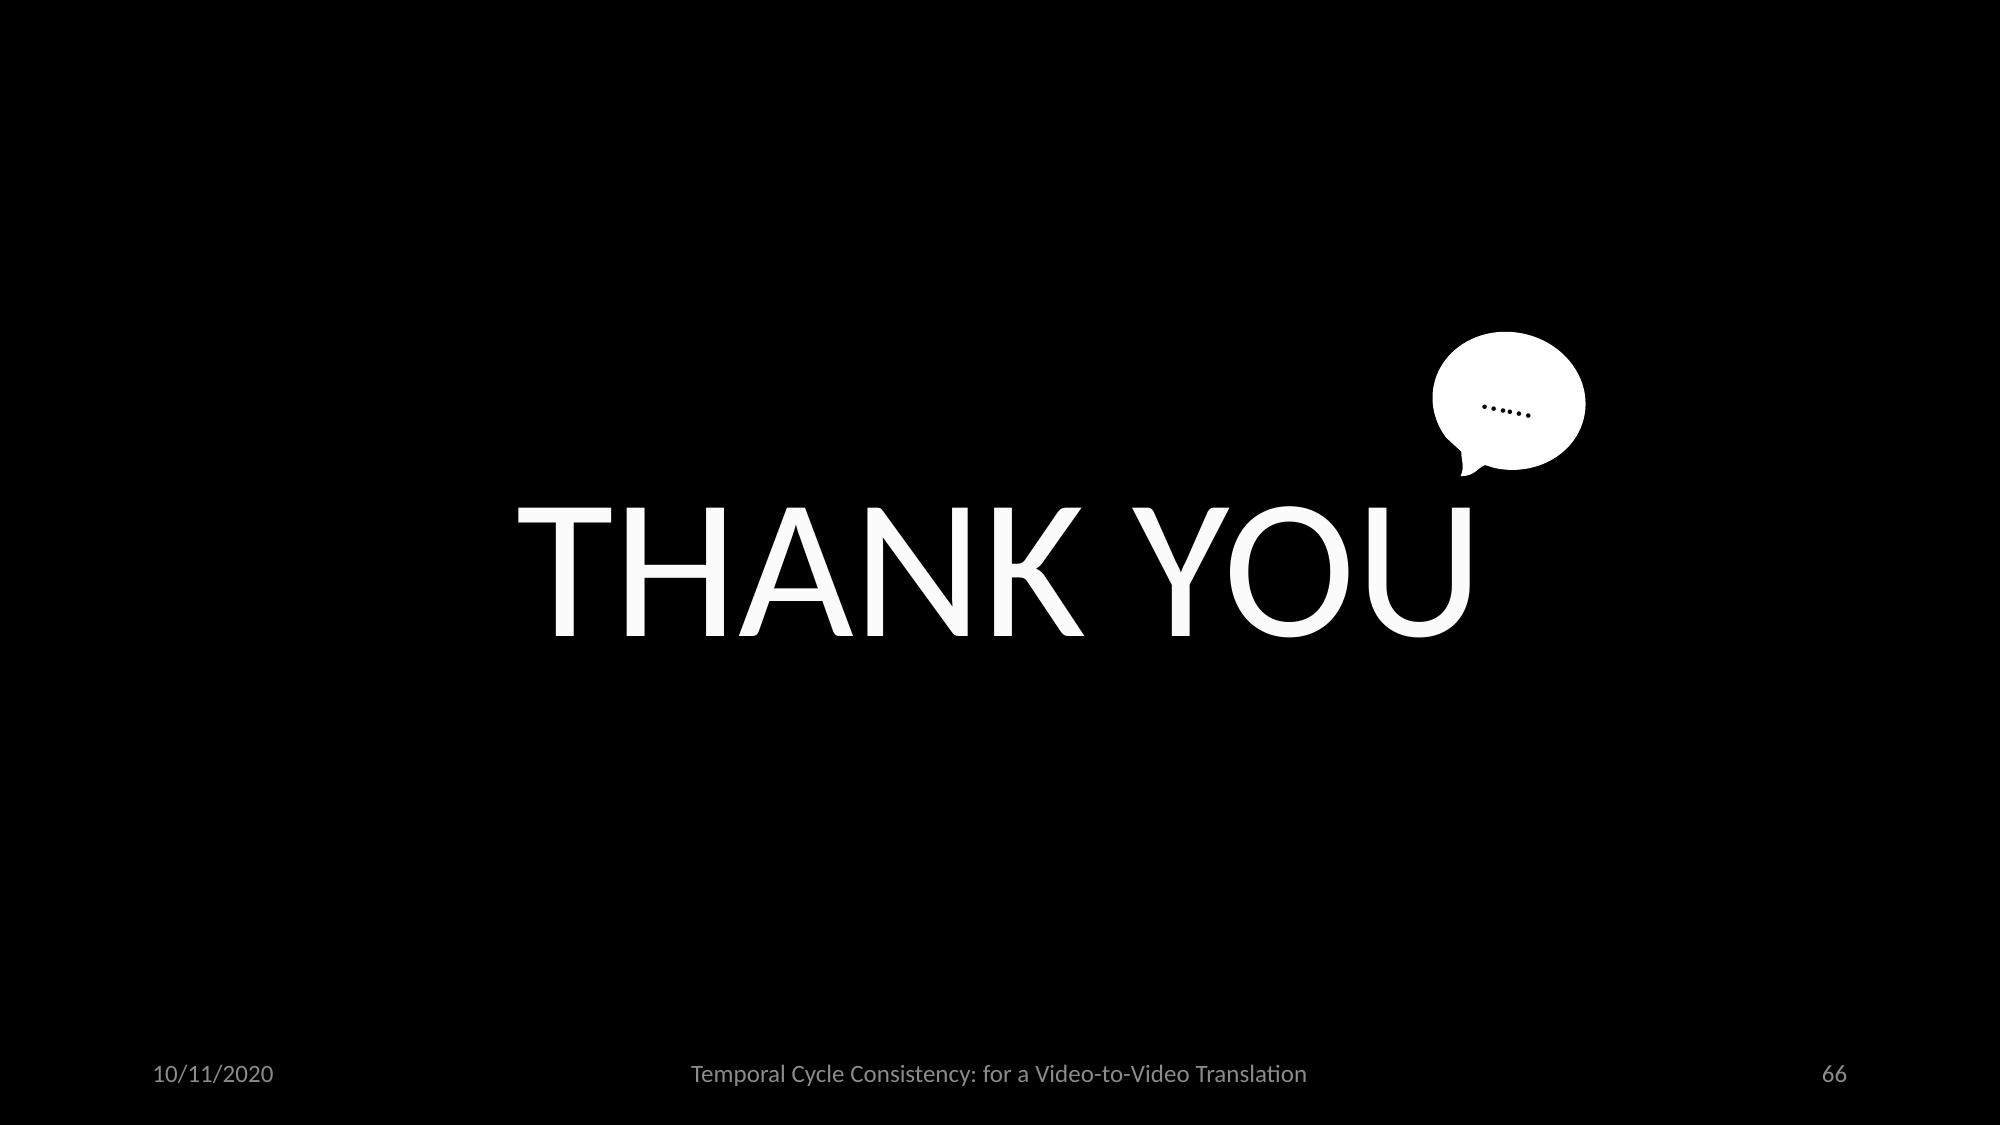

……
THANK YOU
10/11/2020
Temporal Cycle Consistency: for a Video-to-Video Translation
66